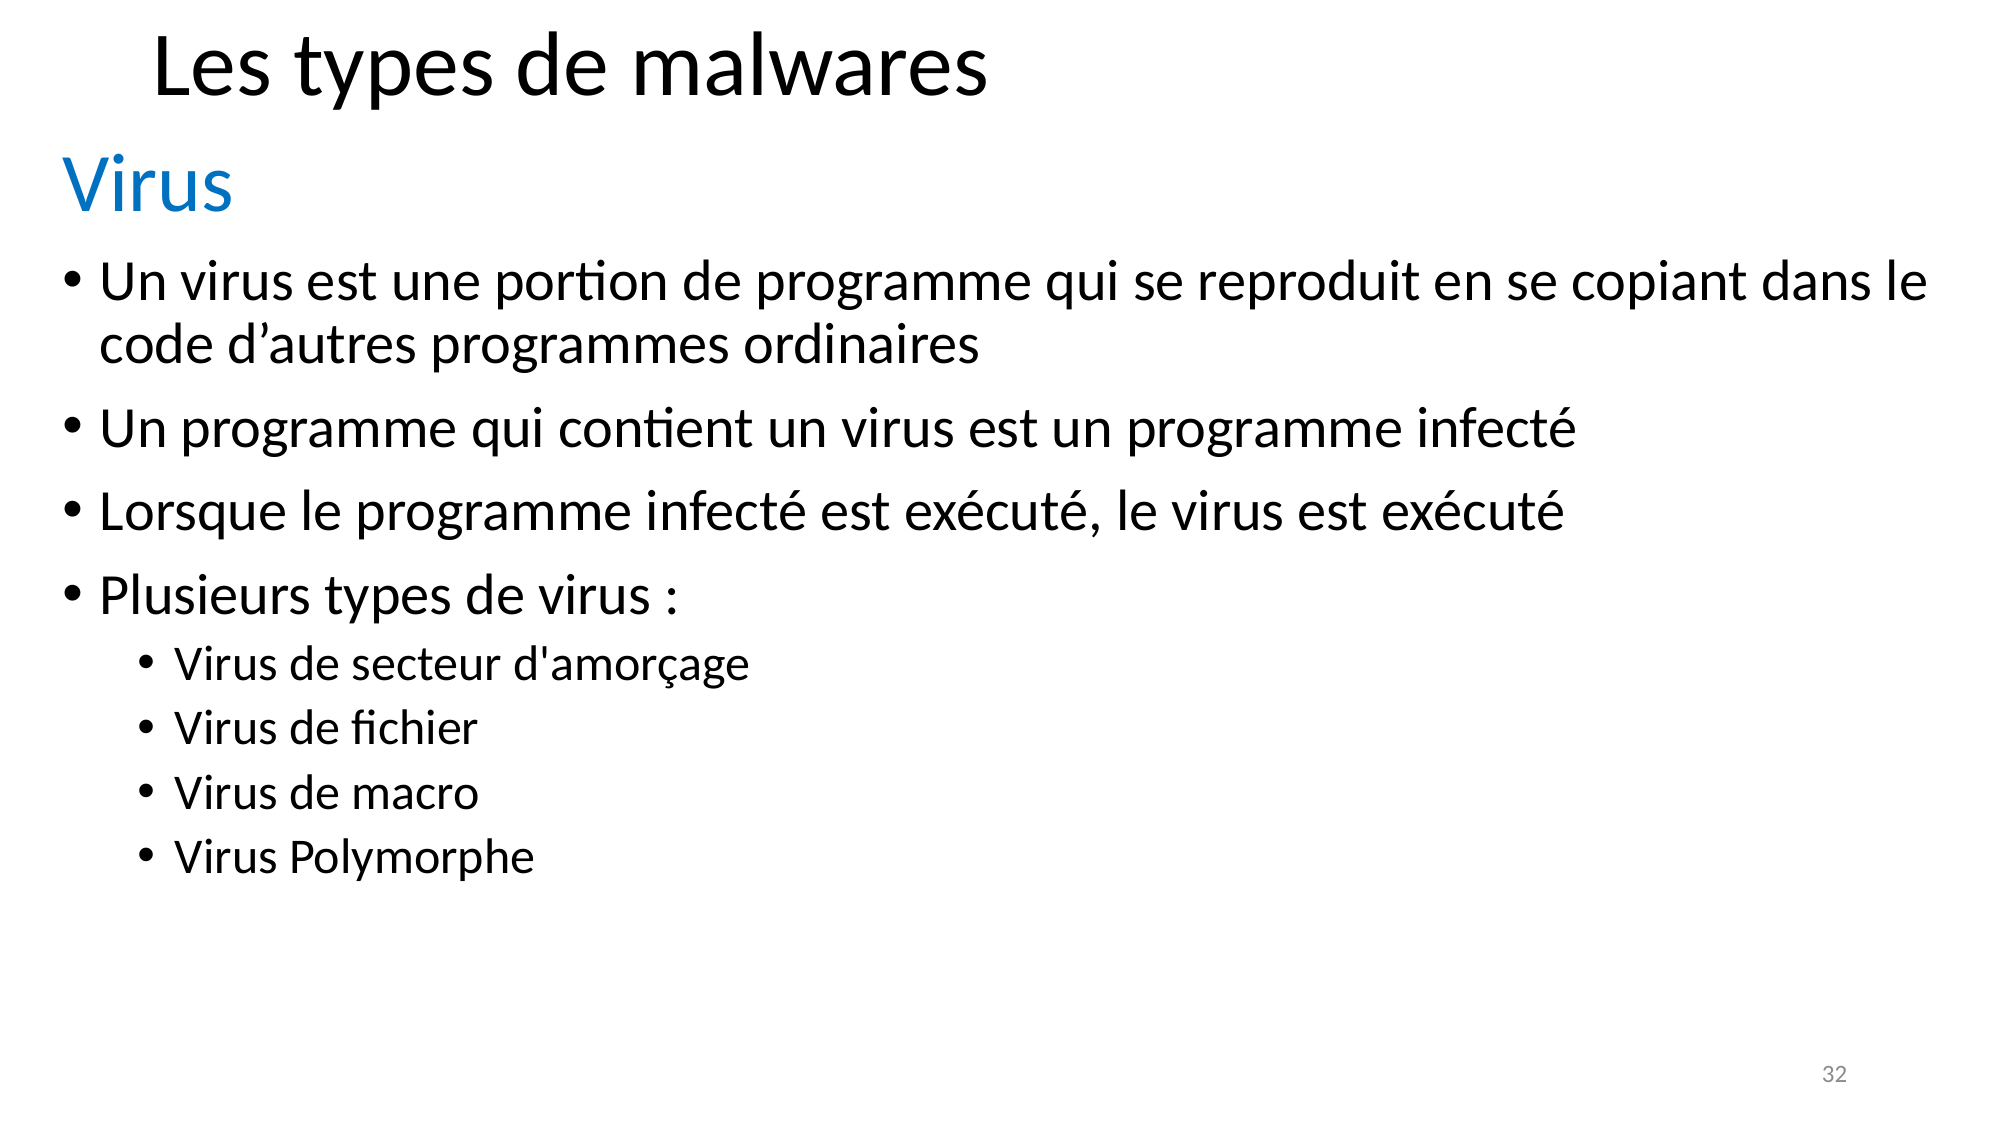

# Les types de malwares
Virus
Un virus est une portion de programme qui se reproduit en se copiant dans le code d’autres programmes ordinaires
Un programme qui contient un virus est un programme infecté
Lorsque le programme infecté est exécuté, le virus est exécuté
Plusieurs types de virus :
Virus de secteur d'amorçage
Virus de fichier
Virus de macro
Virus Polymorphe
32